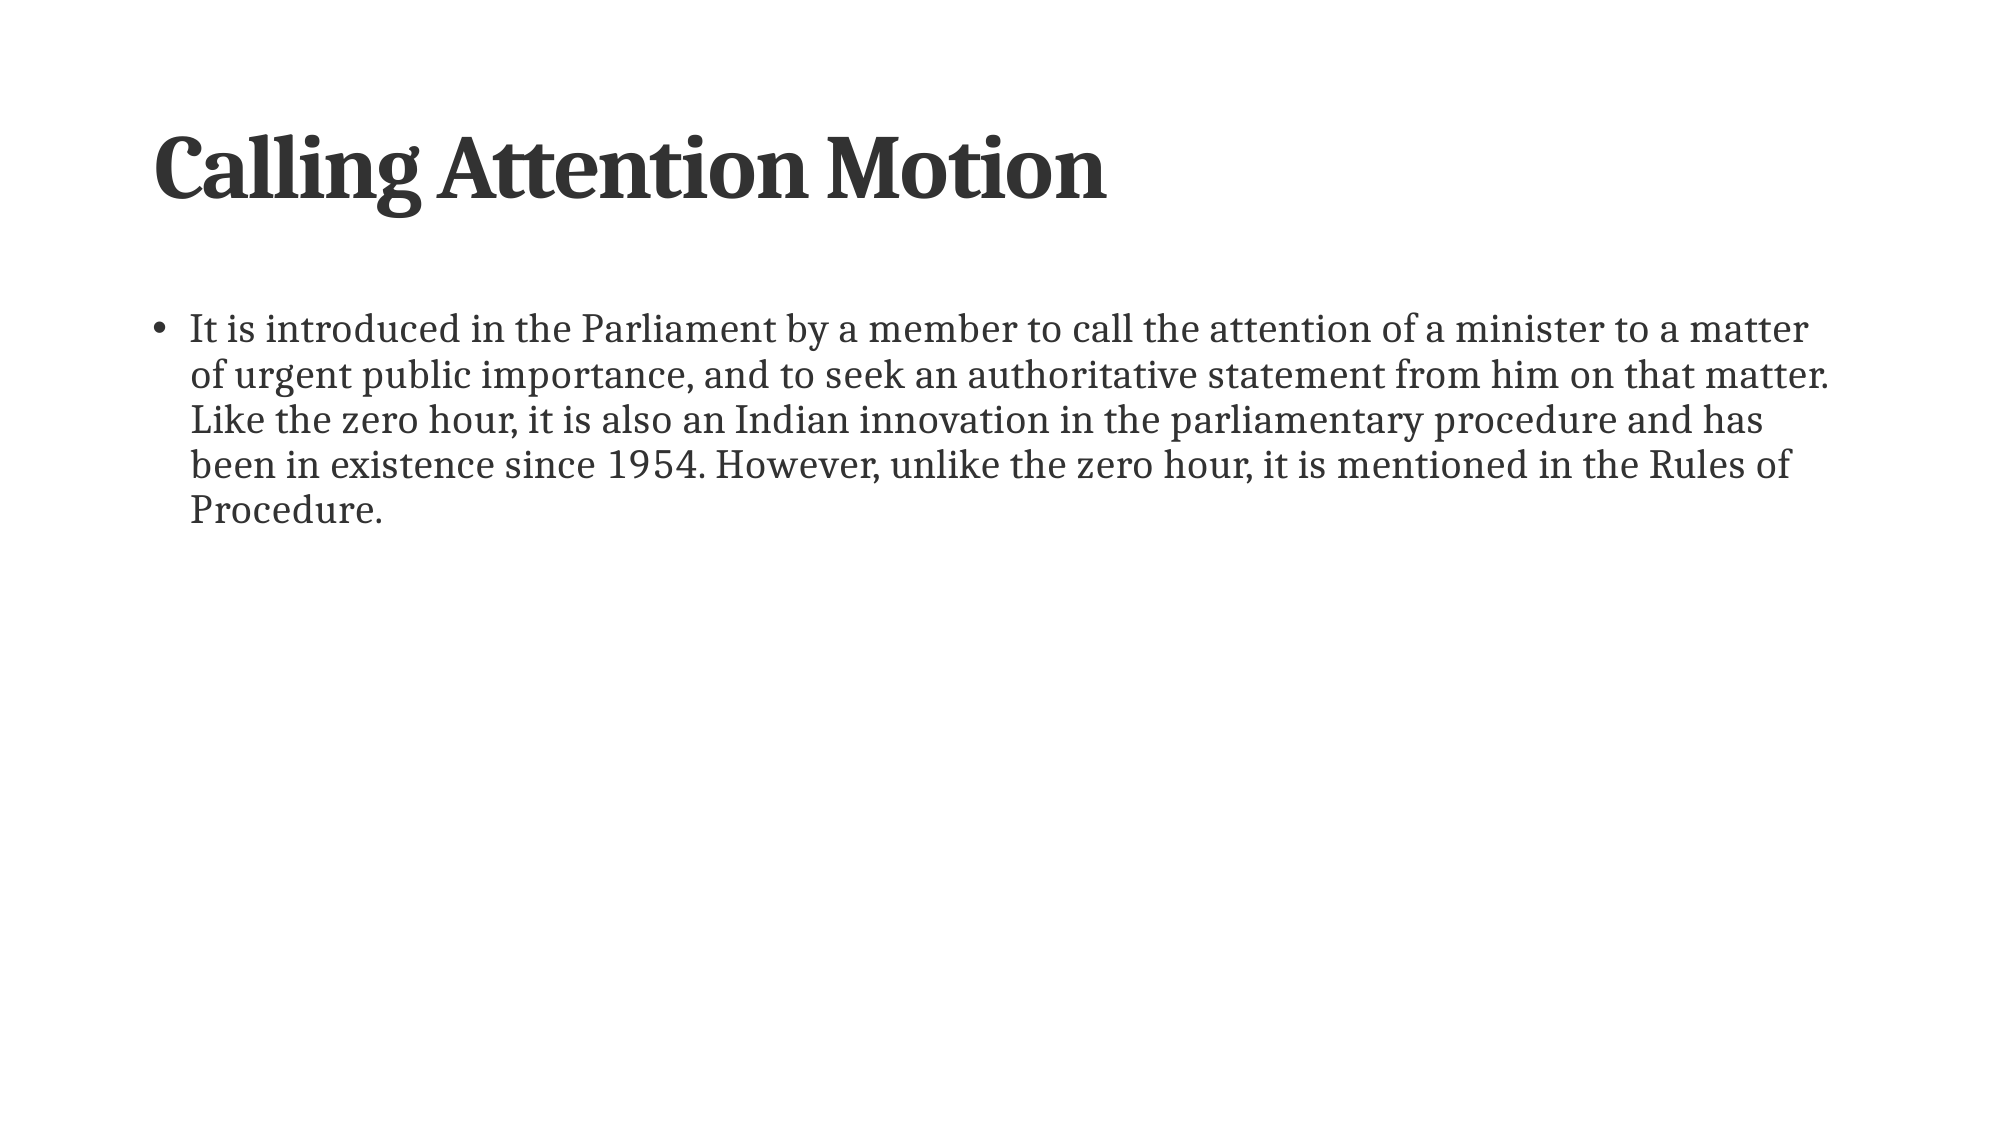

# Calling Attention Motion
It is introduced in the Parliament by a member to call the attention of a minister to a matter of urgent public importance, and to seek an authoritative statement from him on that matter. Like the zero hour, it is also an Indian innovation in the parliamentary procedure and has been in existence since 1954. However, unlike the zero hour, it is mentioned in the Rules of Procedure.